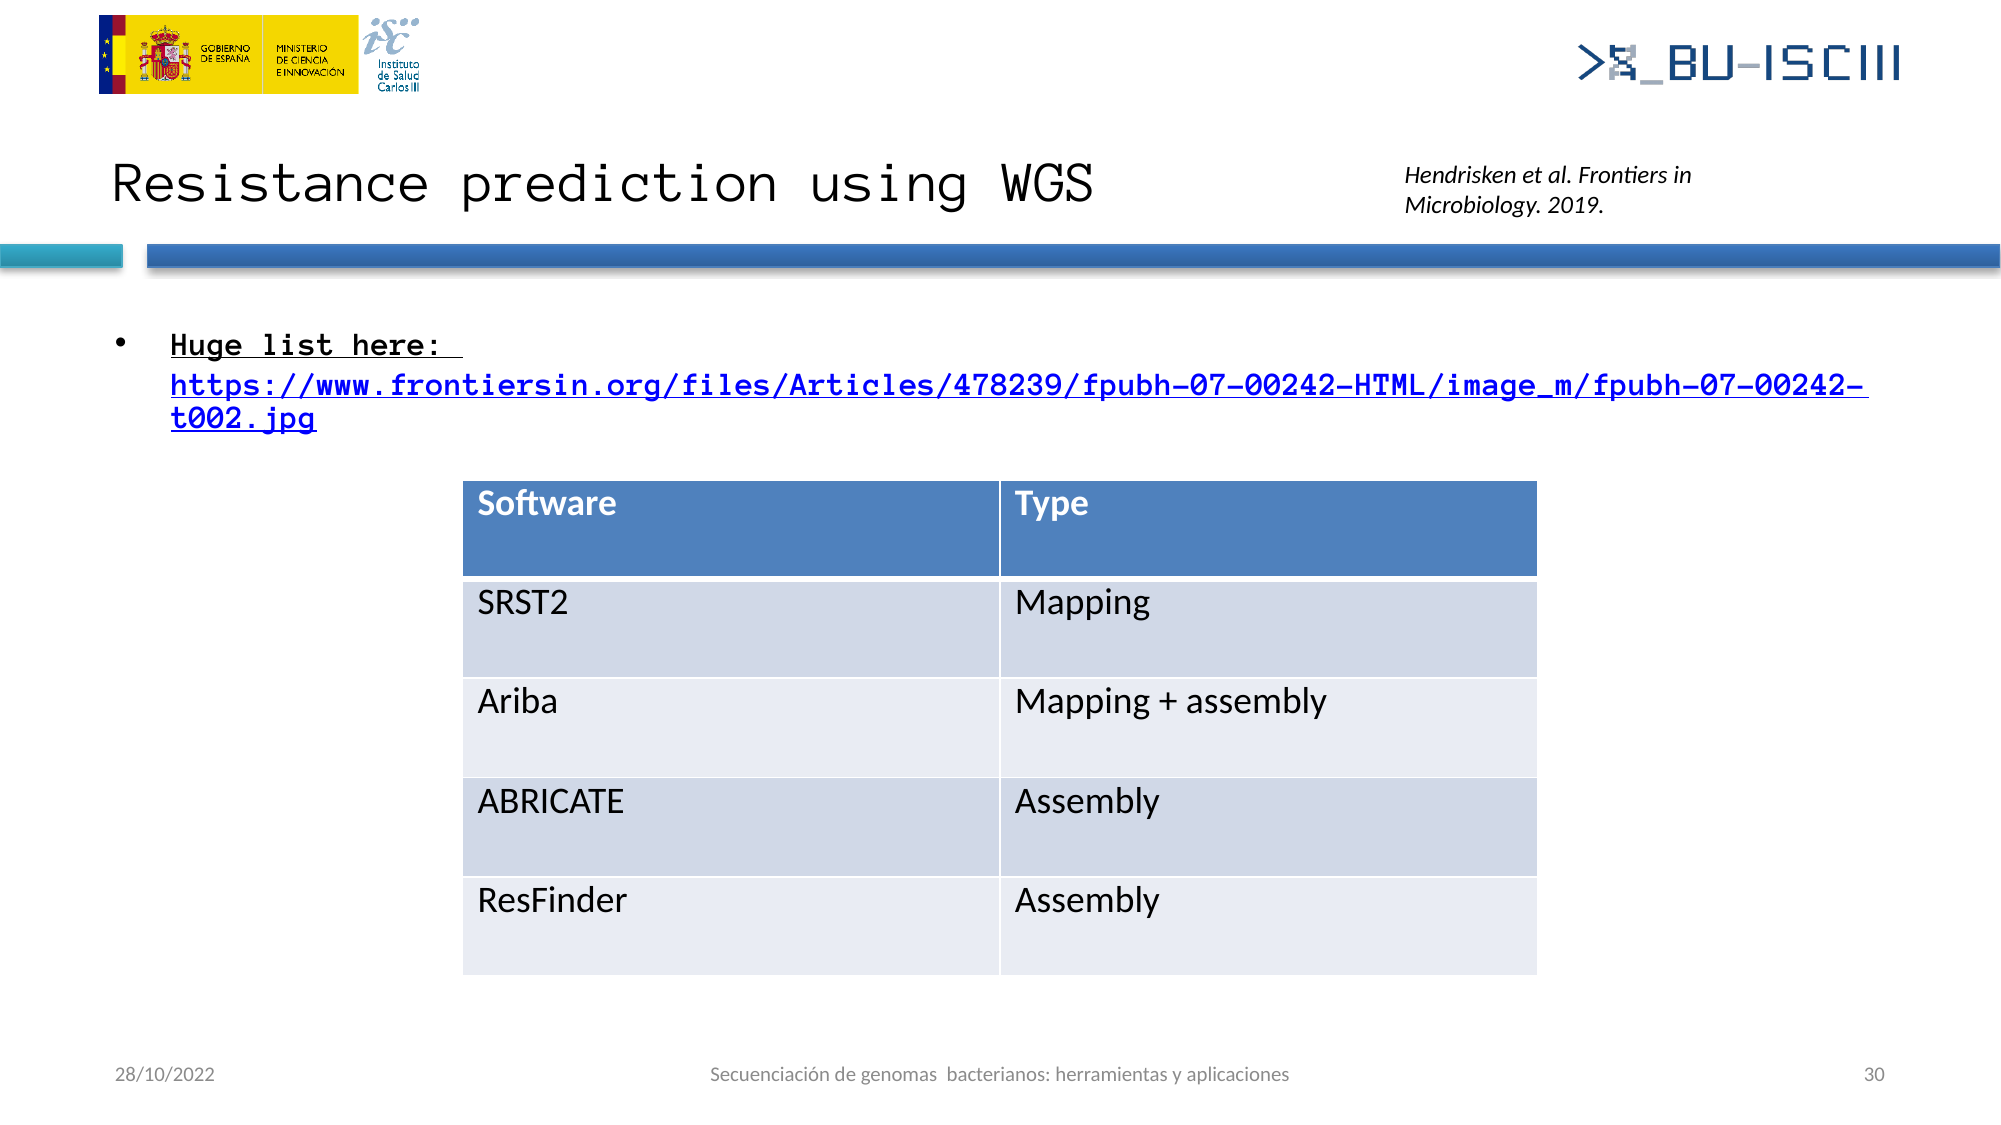

# Resistance prediction using WGS
Hendrisken et al. Frontiers in Microbiology. 2019.
Huge list here: https://www.frontiersin.org/files/Articles/478239/fpubh-07-00242-HTML/image_m/fpubh-07-00242-t002.jpg
| Software | Type |
| --- | --- |
| SRST2 | Mapping |
| Ariba | Mapping + assembly |
| ABRICATE | Assembly |
| ResFinder | Assembly |
28/10/2022
Secuenciación de genomas  bacterianos: herramientas y aplicaciones
30